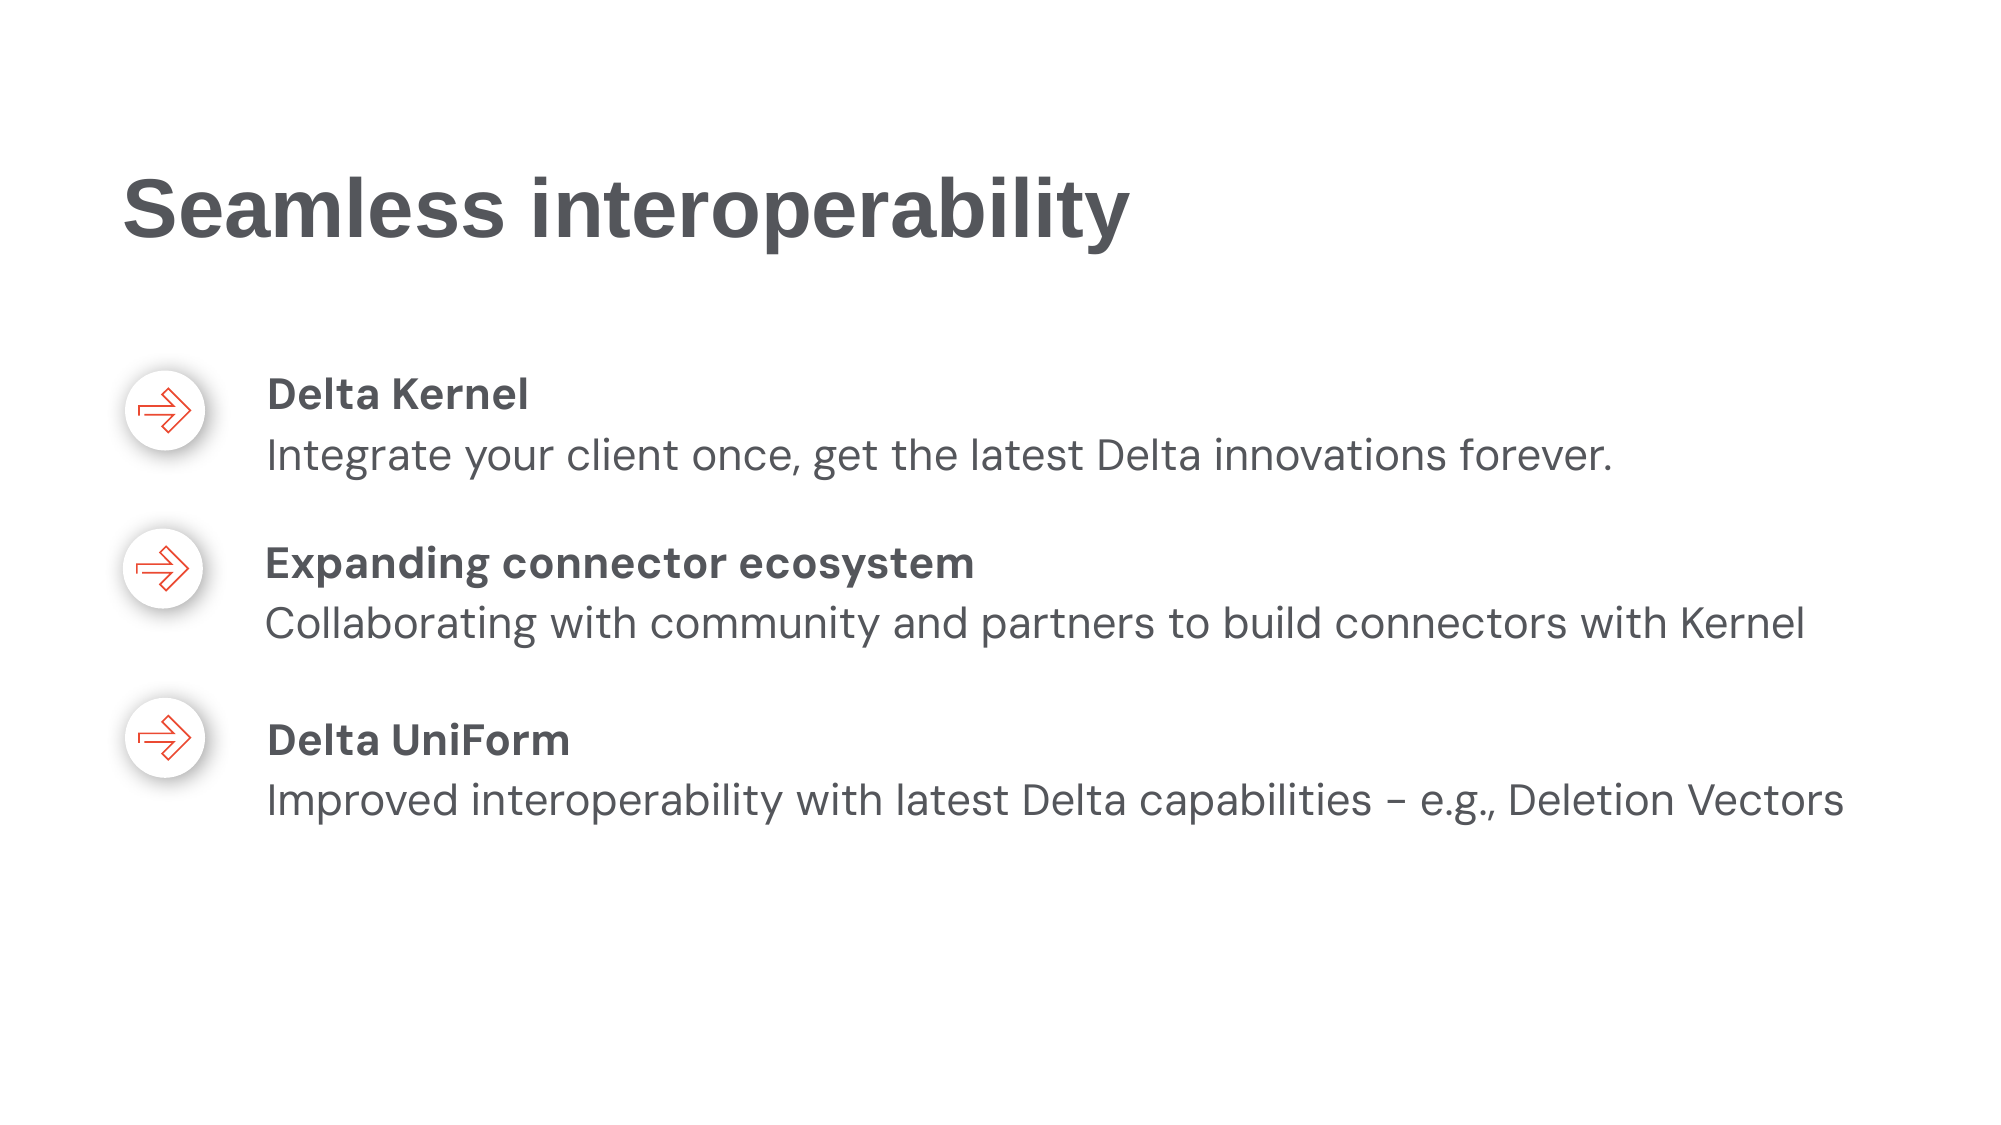

# Seamless interoperability
Delta Kernel
Integrate your client once, get the latest Delta innovations forever.

Expanding connector ecosystem
Collaborating with community and partners to build connectors with Kernel

Delta UniForm
Improved interoperability with latest Delta capabilities - e.g., Deletion Vectors